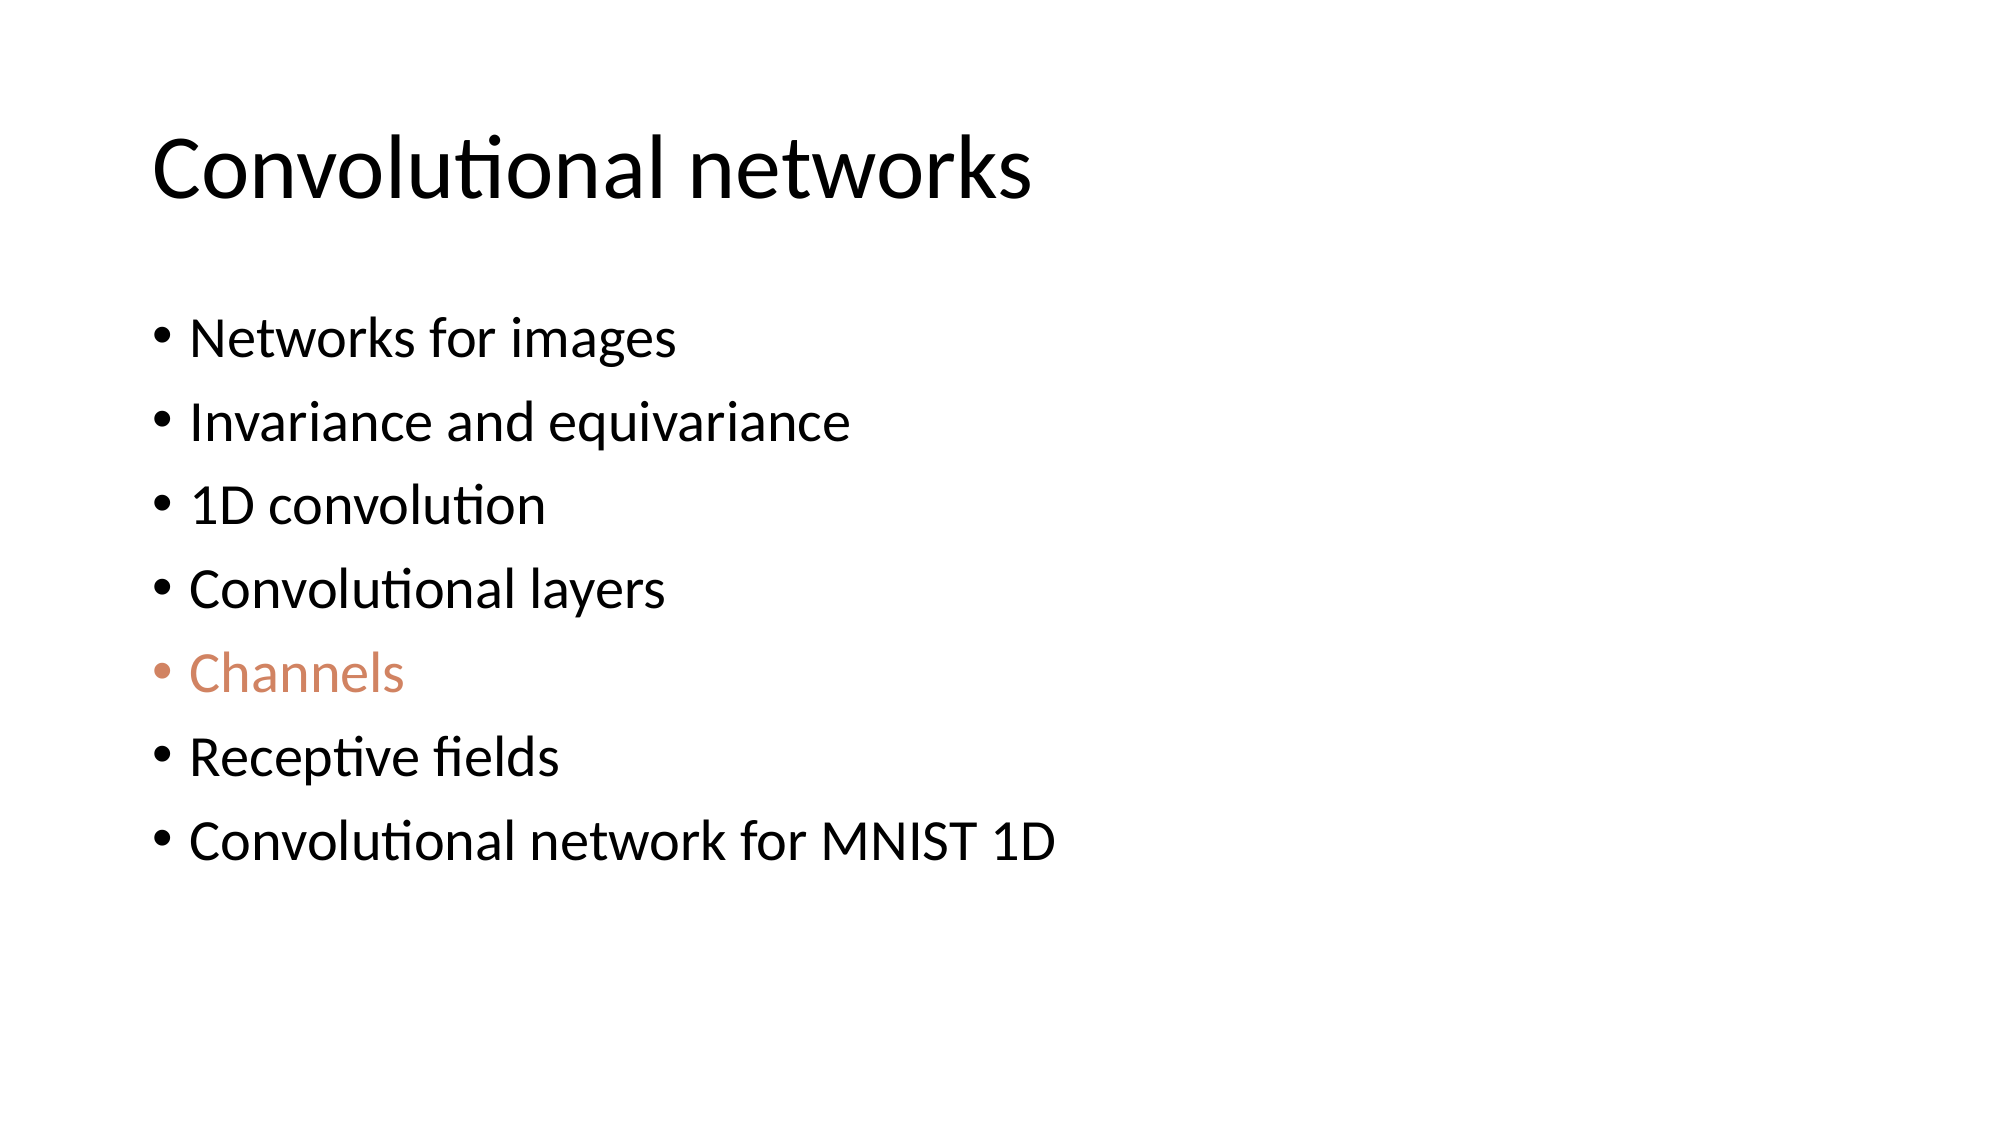

# Convolutional networks
Networks for images
Invariance and equivariance
1D convolution
Convolutional layers
Channels
Receptive fields
Convolutional network for MNIST 1D